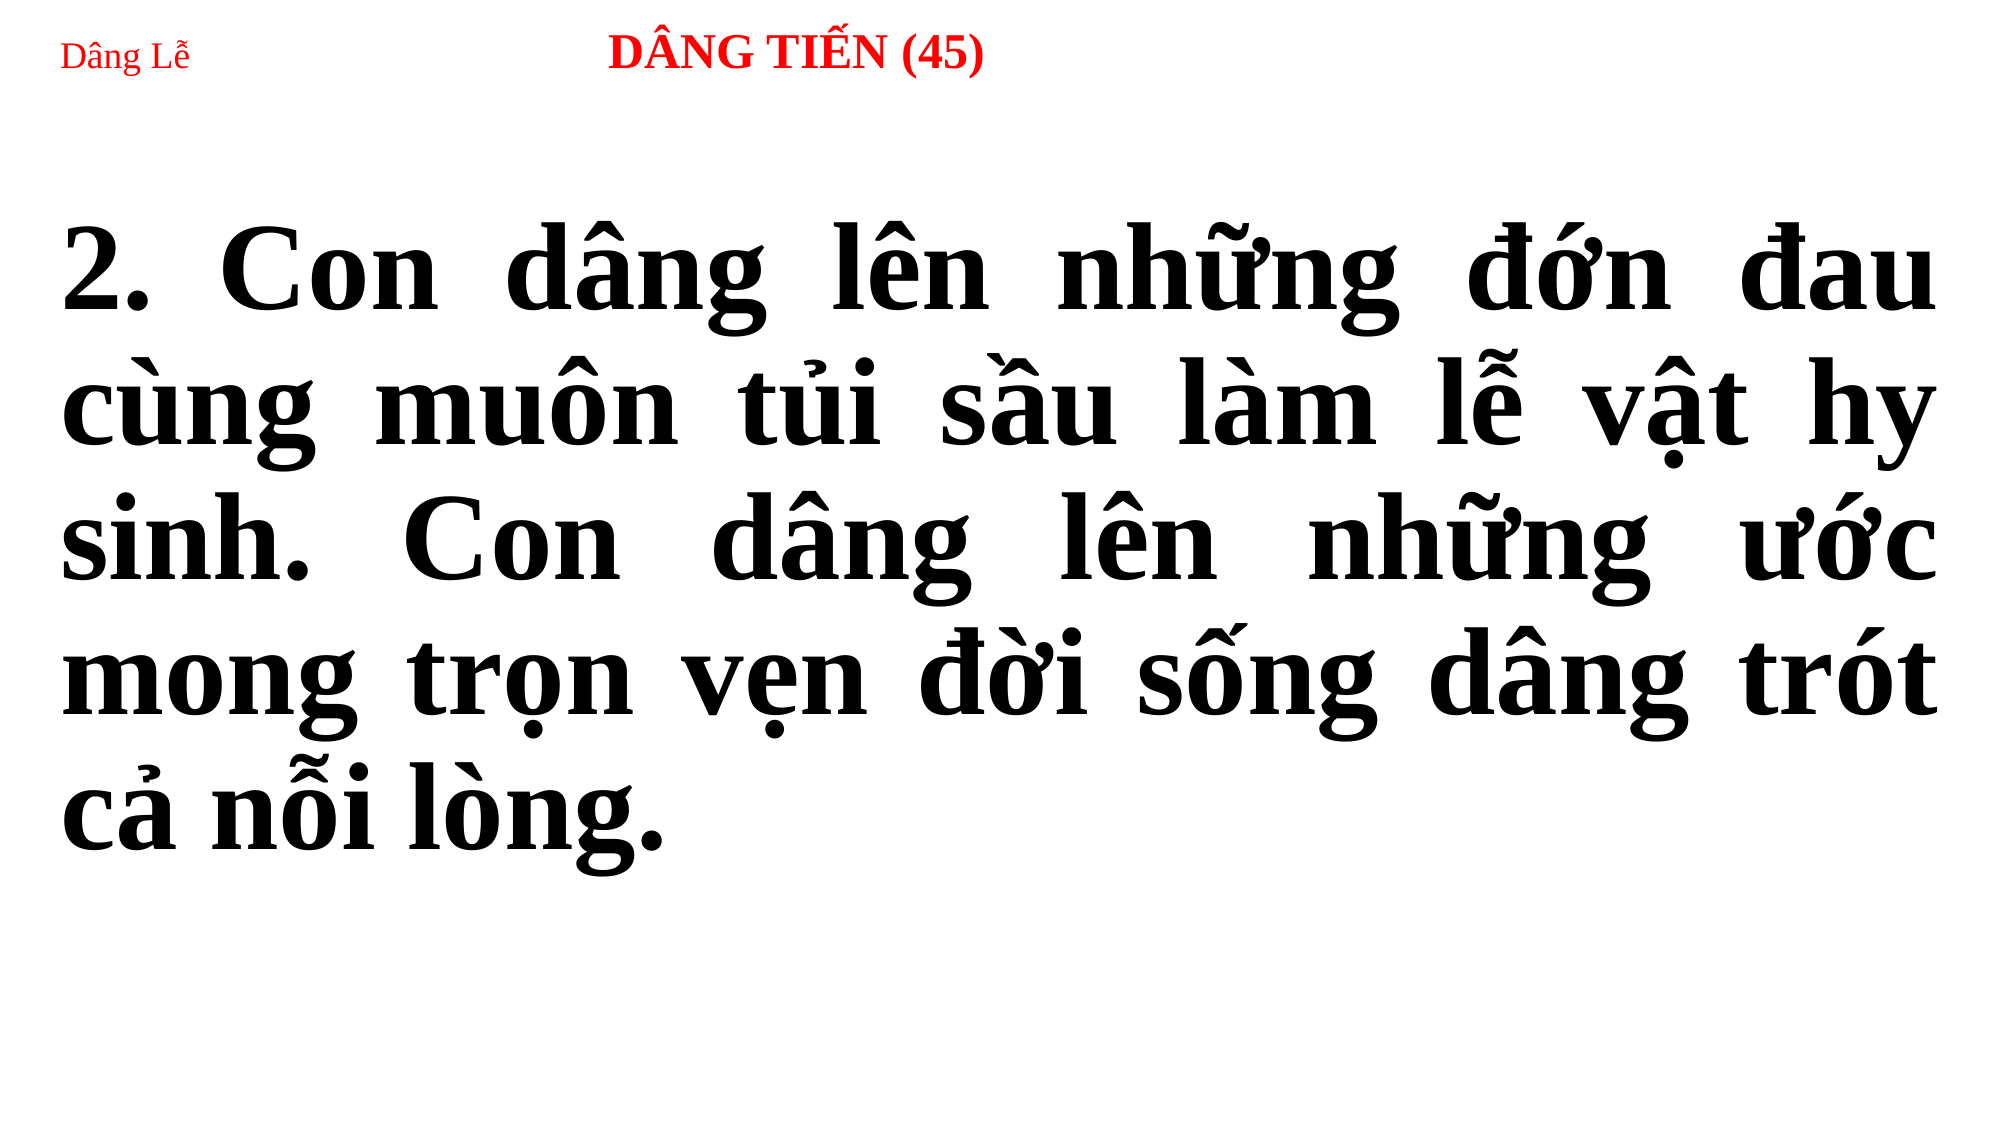

# Dâng Lễ                                            DÂNG TIẾN (45)
2. Con dâng lên những đớn đau cùng muôn tủi sầu làm lễ vật hy sinh. Con dâng lên những ước mong trọn vẹn đời sống dâng trót cả nỗi lòng.